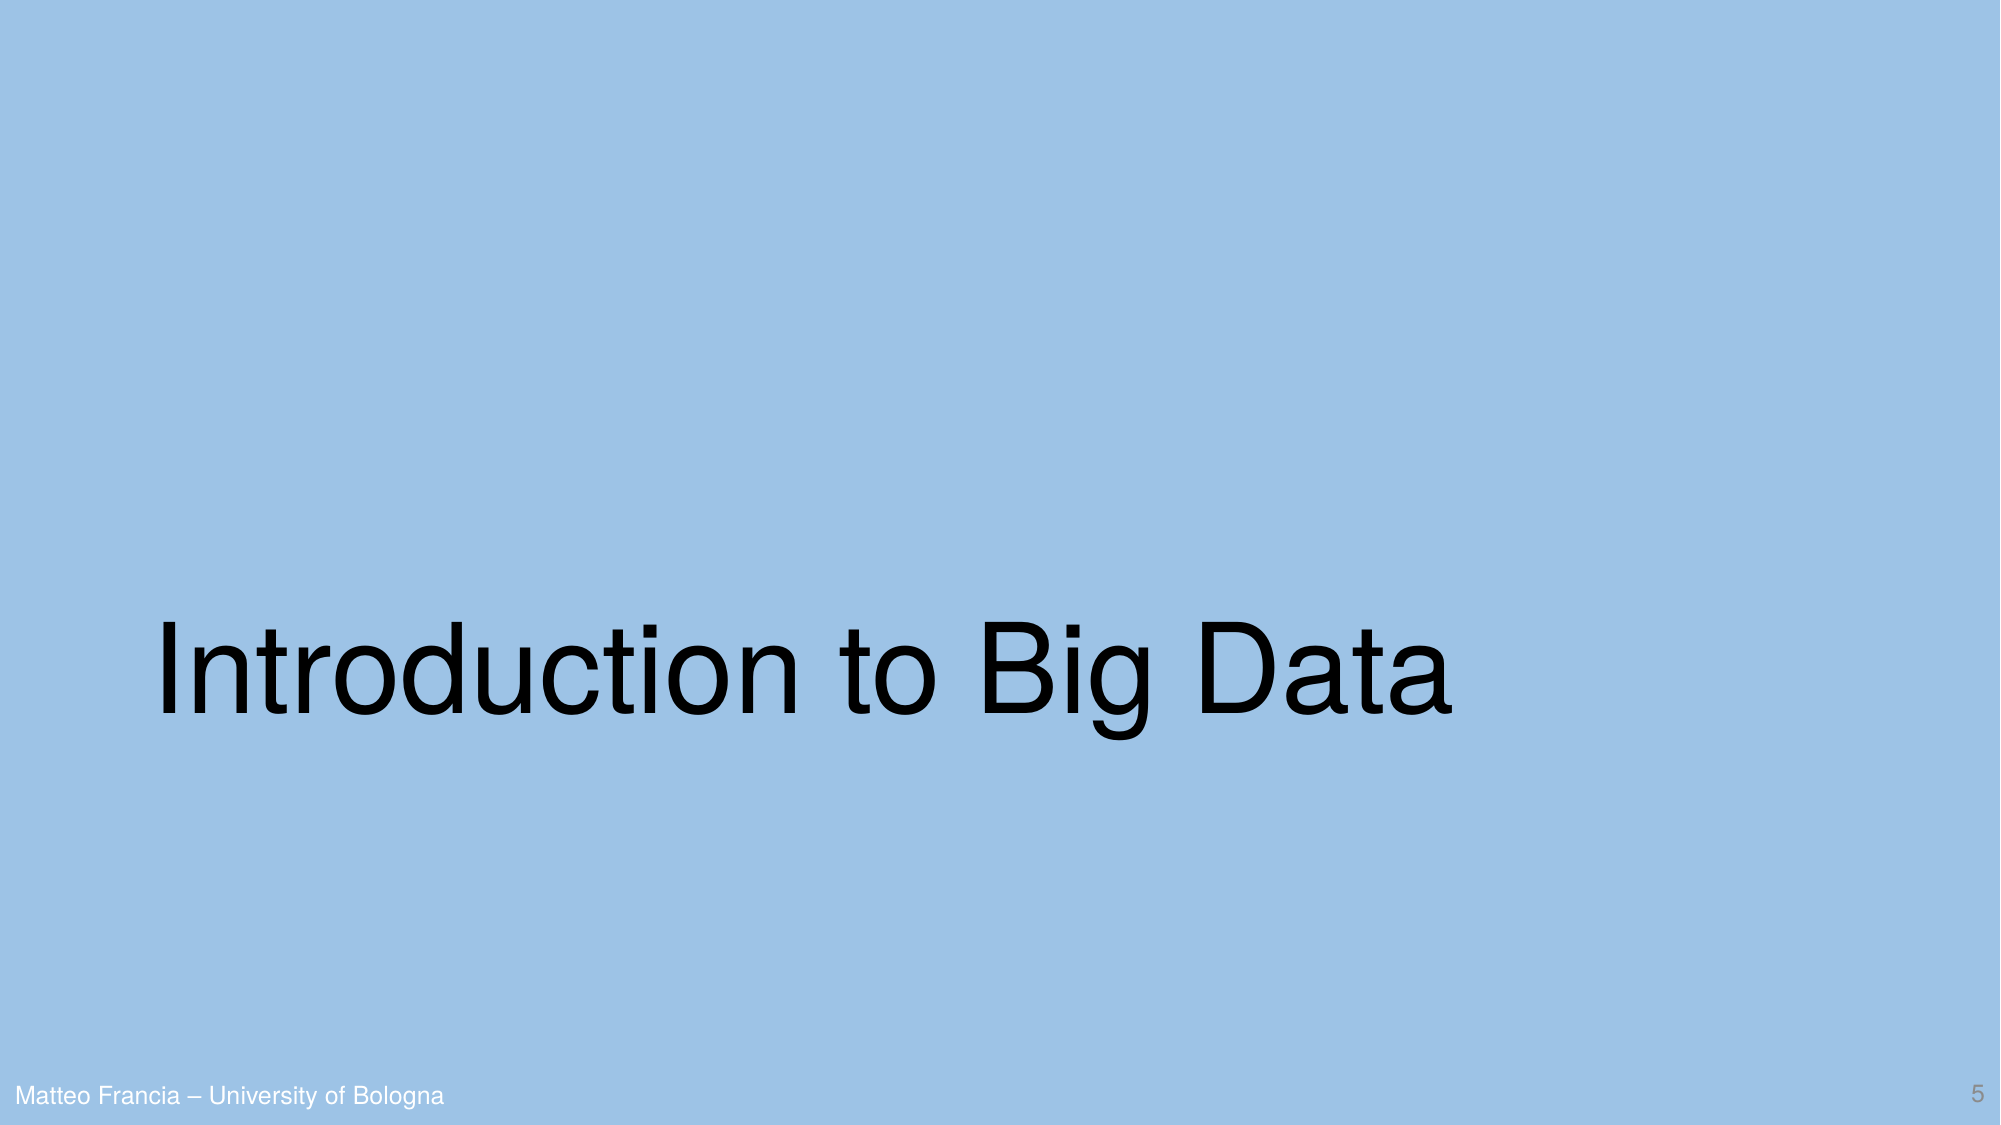

# Introduction to Big Data

5
Matteo Francia – University of Bologna